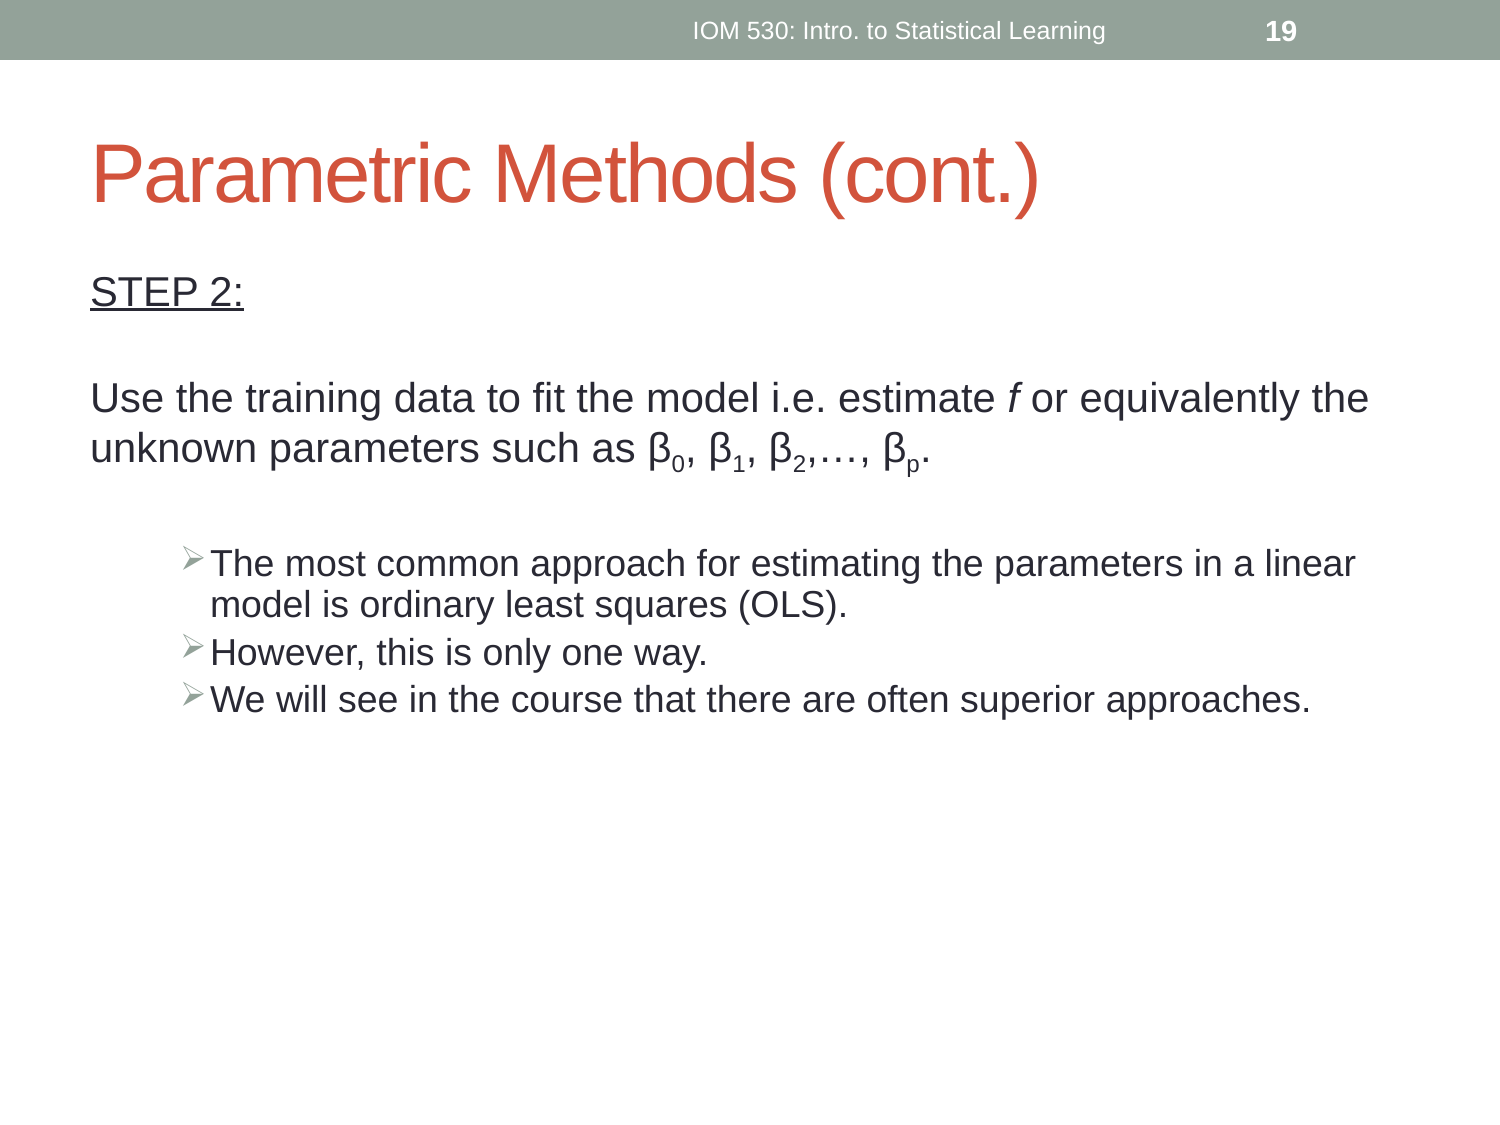

IOM 530: Intro. to Statistical Learning
19
# Parametric Methods (cont.)
STEP 2:

Use the training data to fit the model i.e. estimate f or equivalently the unknown parameters such as β0, β1, β2,…, βp.

The most common approach for estimating the parameters in a linear model is ordinary least squares (OLS).
However, this is only one way.
We will see in the course that there are often superior approaches.